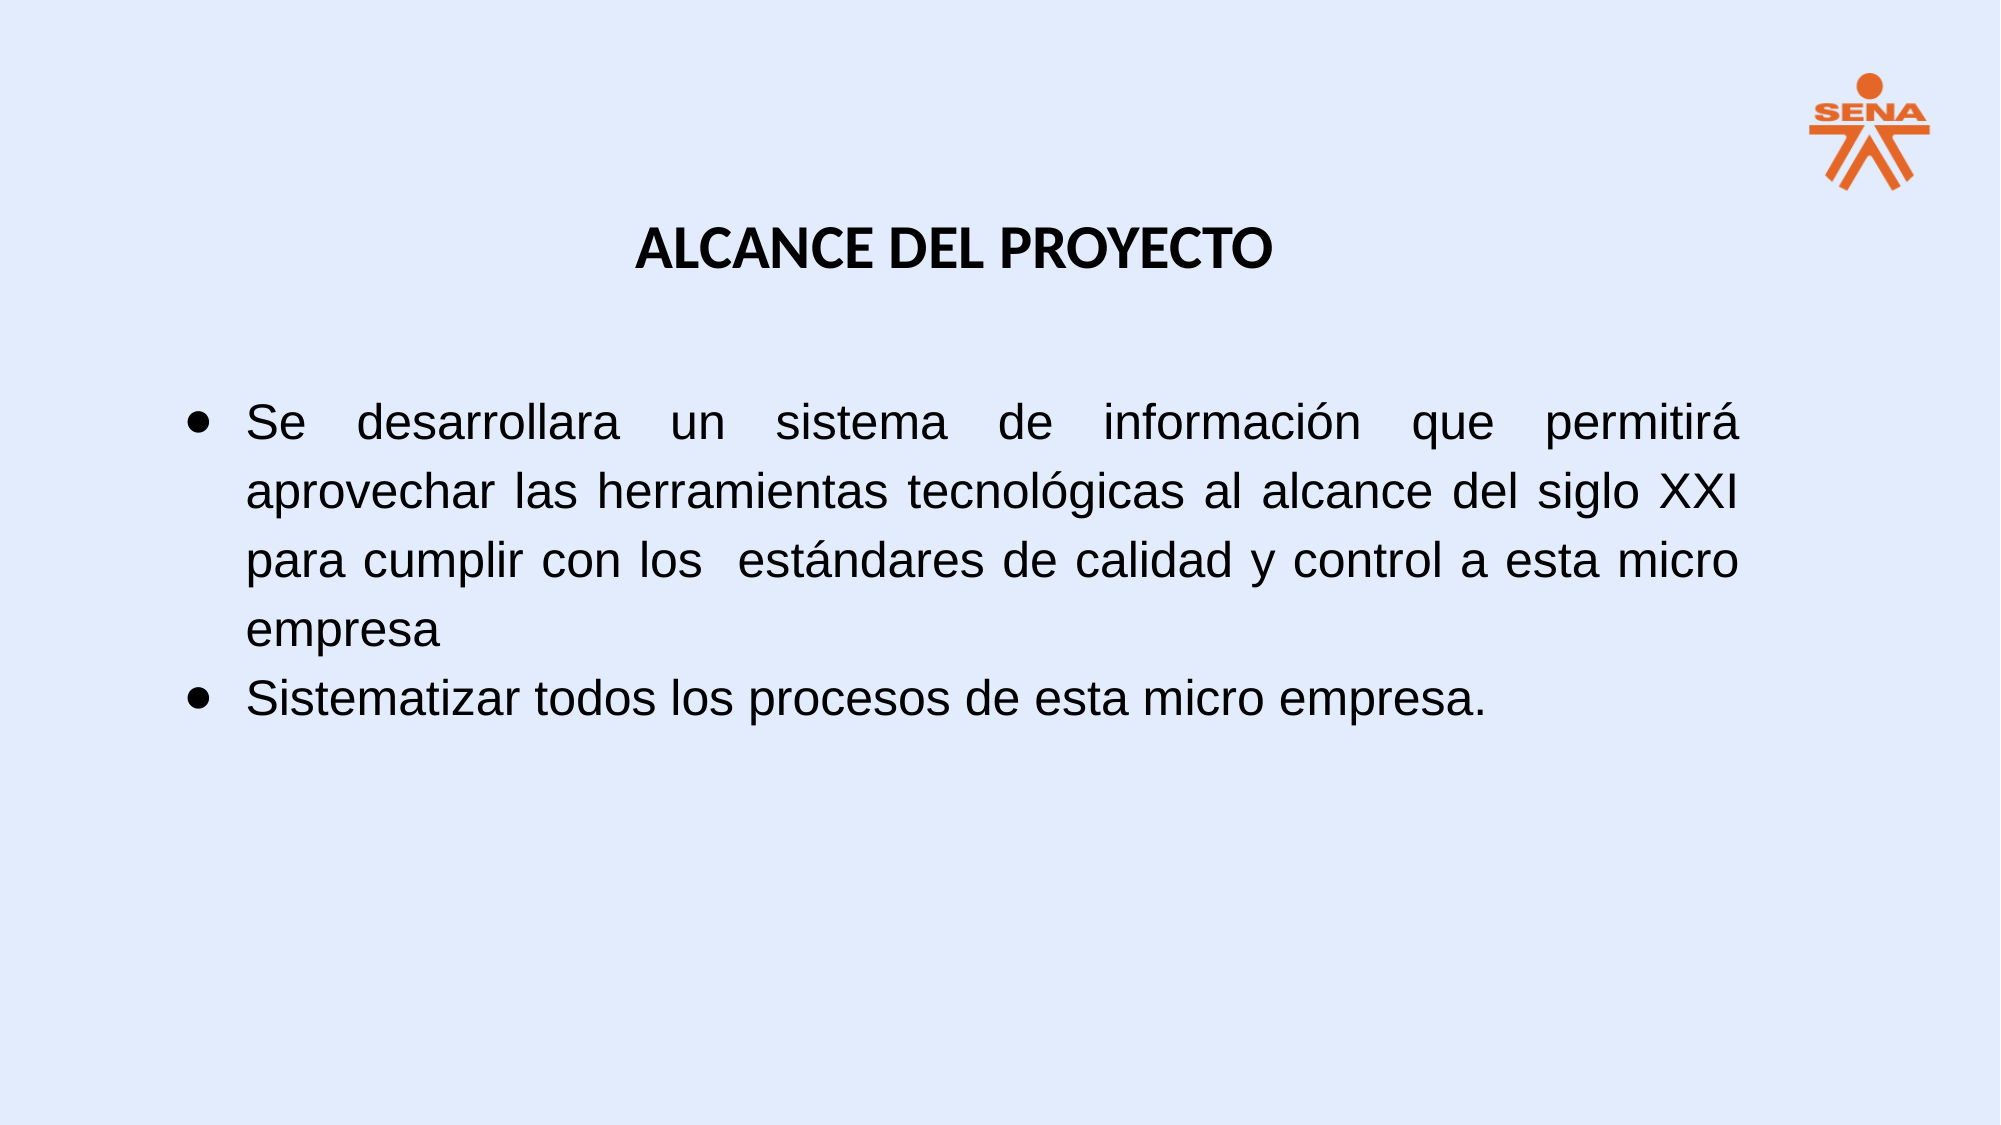

ALCANCE DEL PROYECTO

Se desarrollara un sistema de información que permitirá aprovechar las herramientas tecnológicas al alcance del siglo XXI para cumplir con los  estándares de calidad y control a esta micro empresa
Sistematizar todos los procesos de esta micro empresa.